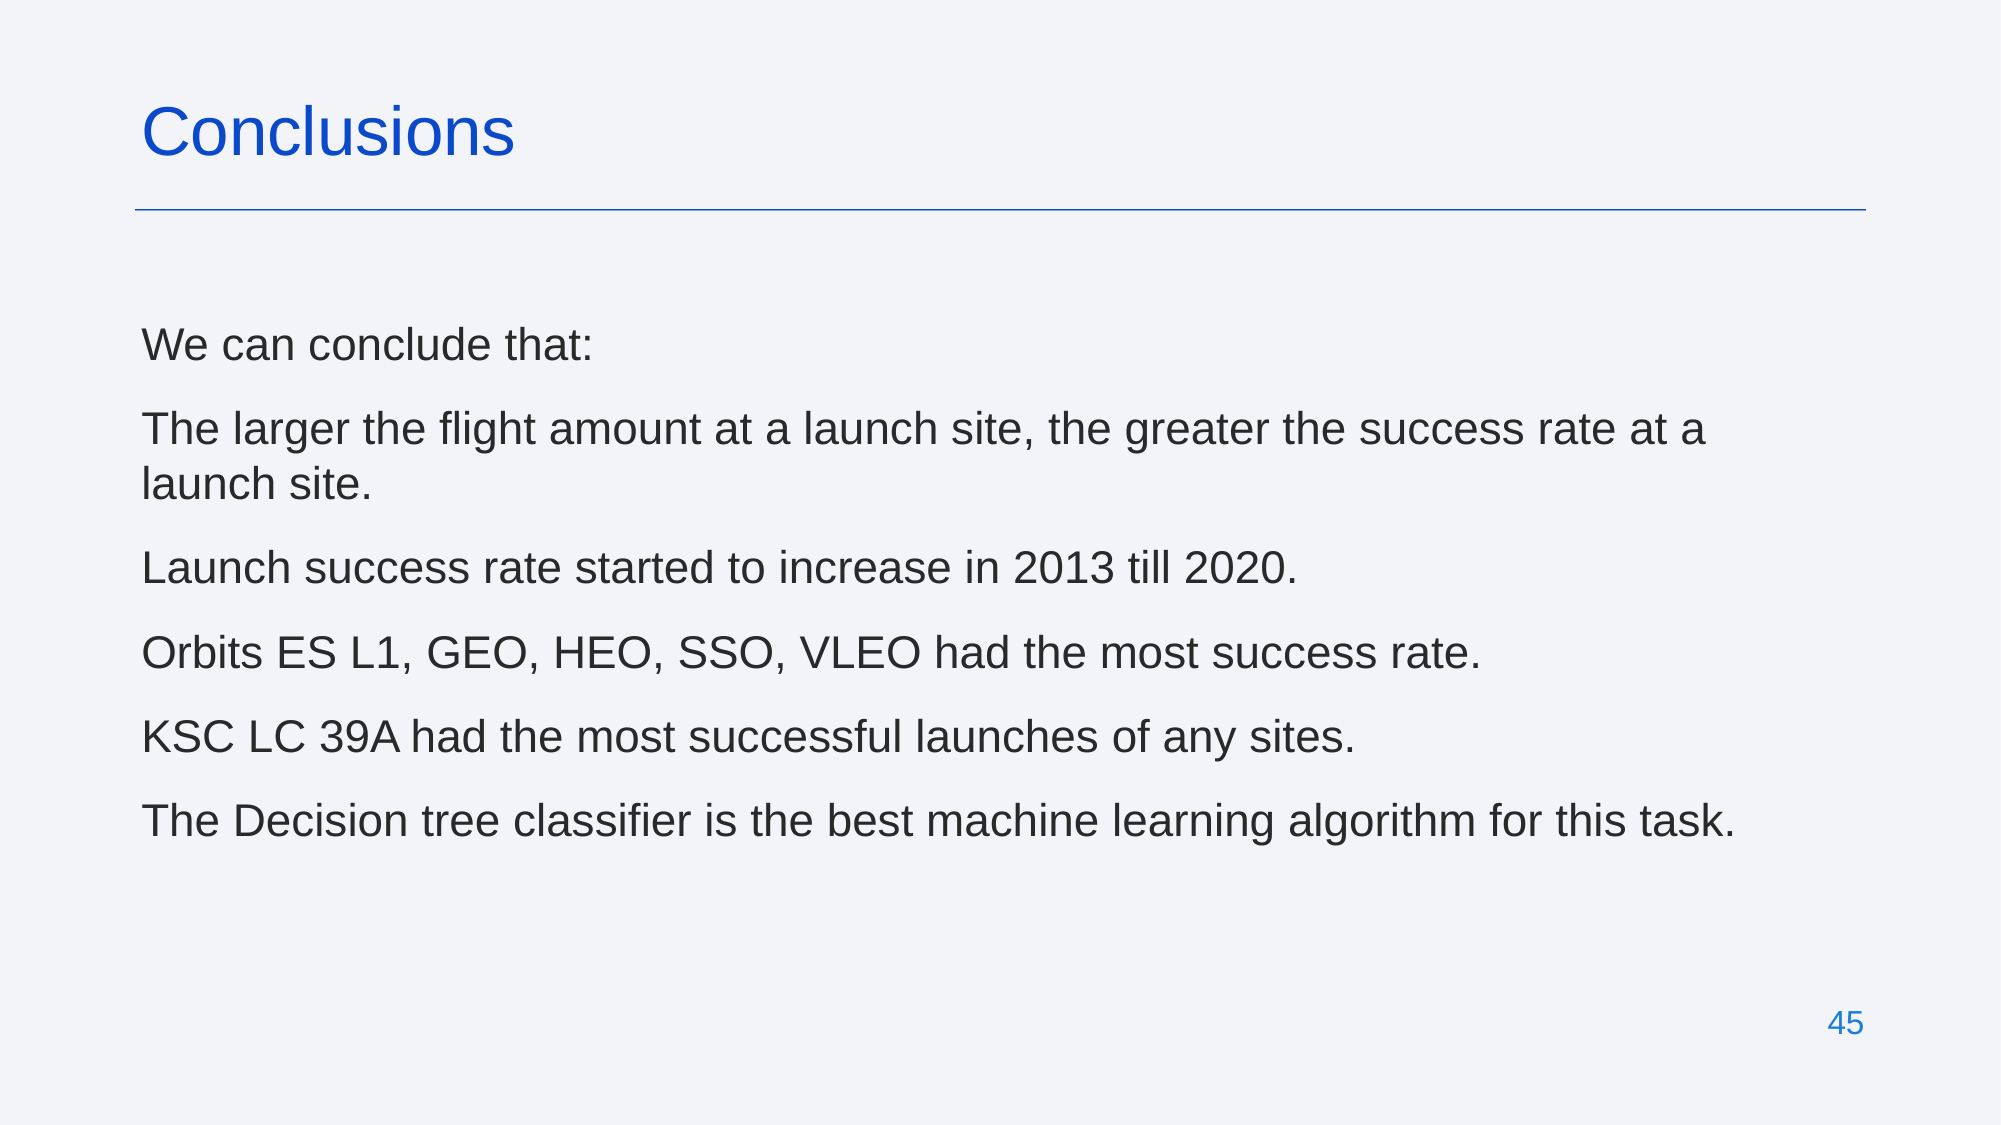

Conclusions
We can conclude that:
The larger the flight amount at a launch site, the greater the success rate at a launch site.
Launch success rate started to increase in 2013 till 2020.
Orbits ES L1, GEO, HEO, SSO, VLEO had the most success rate.
KSC LC 39A had the most successful launches of any sites.
The Decision tree classifier is the best machine learning algorithm for this task.

45